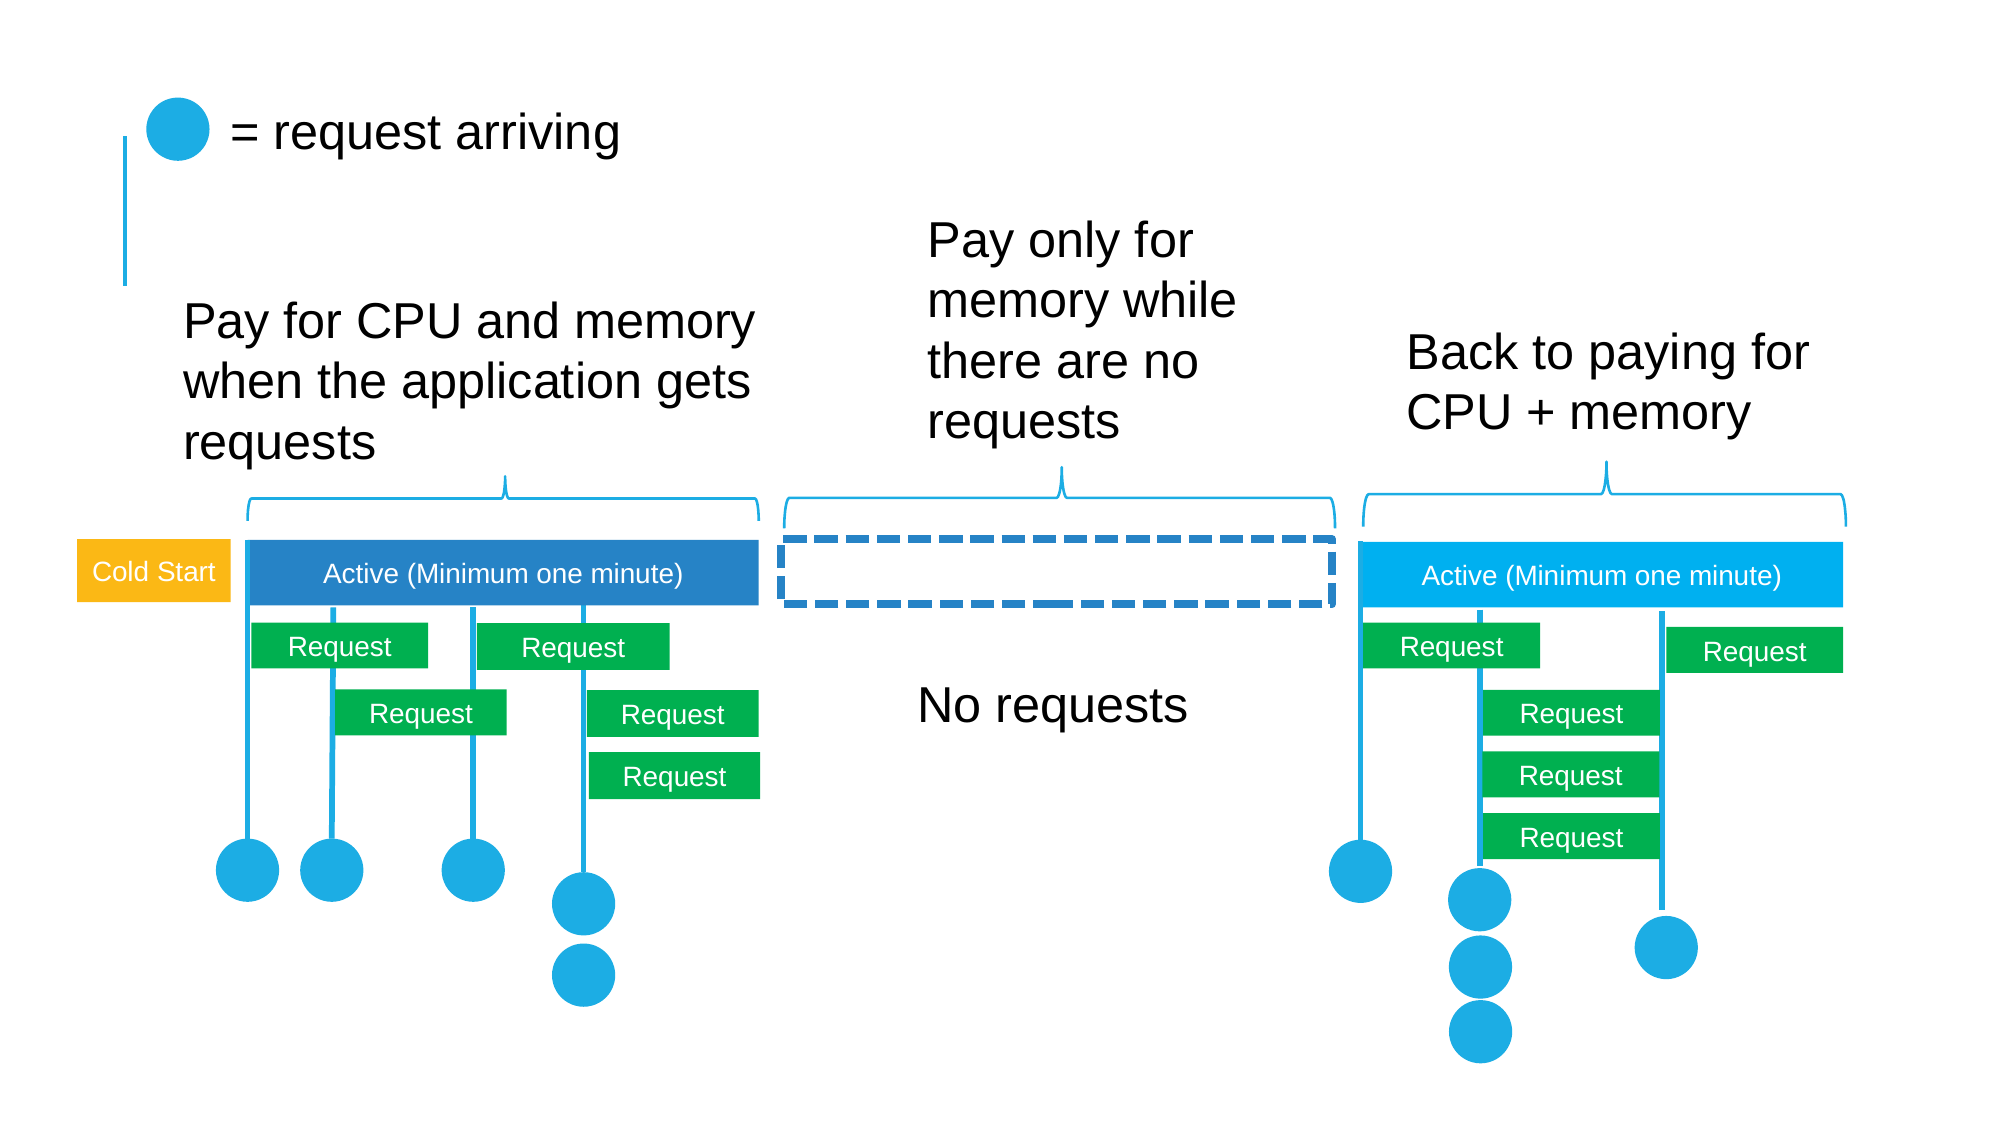

= request arriving

Pay only for memory while there are no requests

Pay for CPU and memory when the application gets requests
Back to paying for CPU + memory
Provisioned (Not Active)
Cold Start
Active (Minimum one minute)
Active (Minimum one minute)
Request

Request
Request
Request
Request
No requests
Request
Request
Request
Request
Request